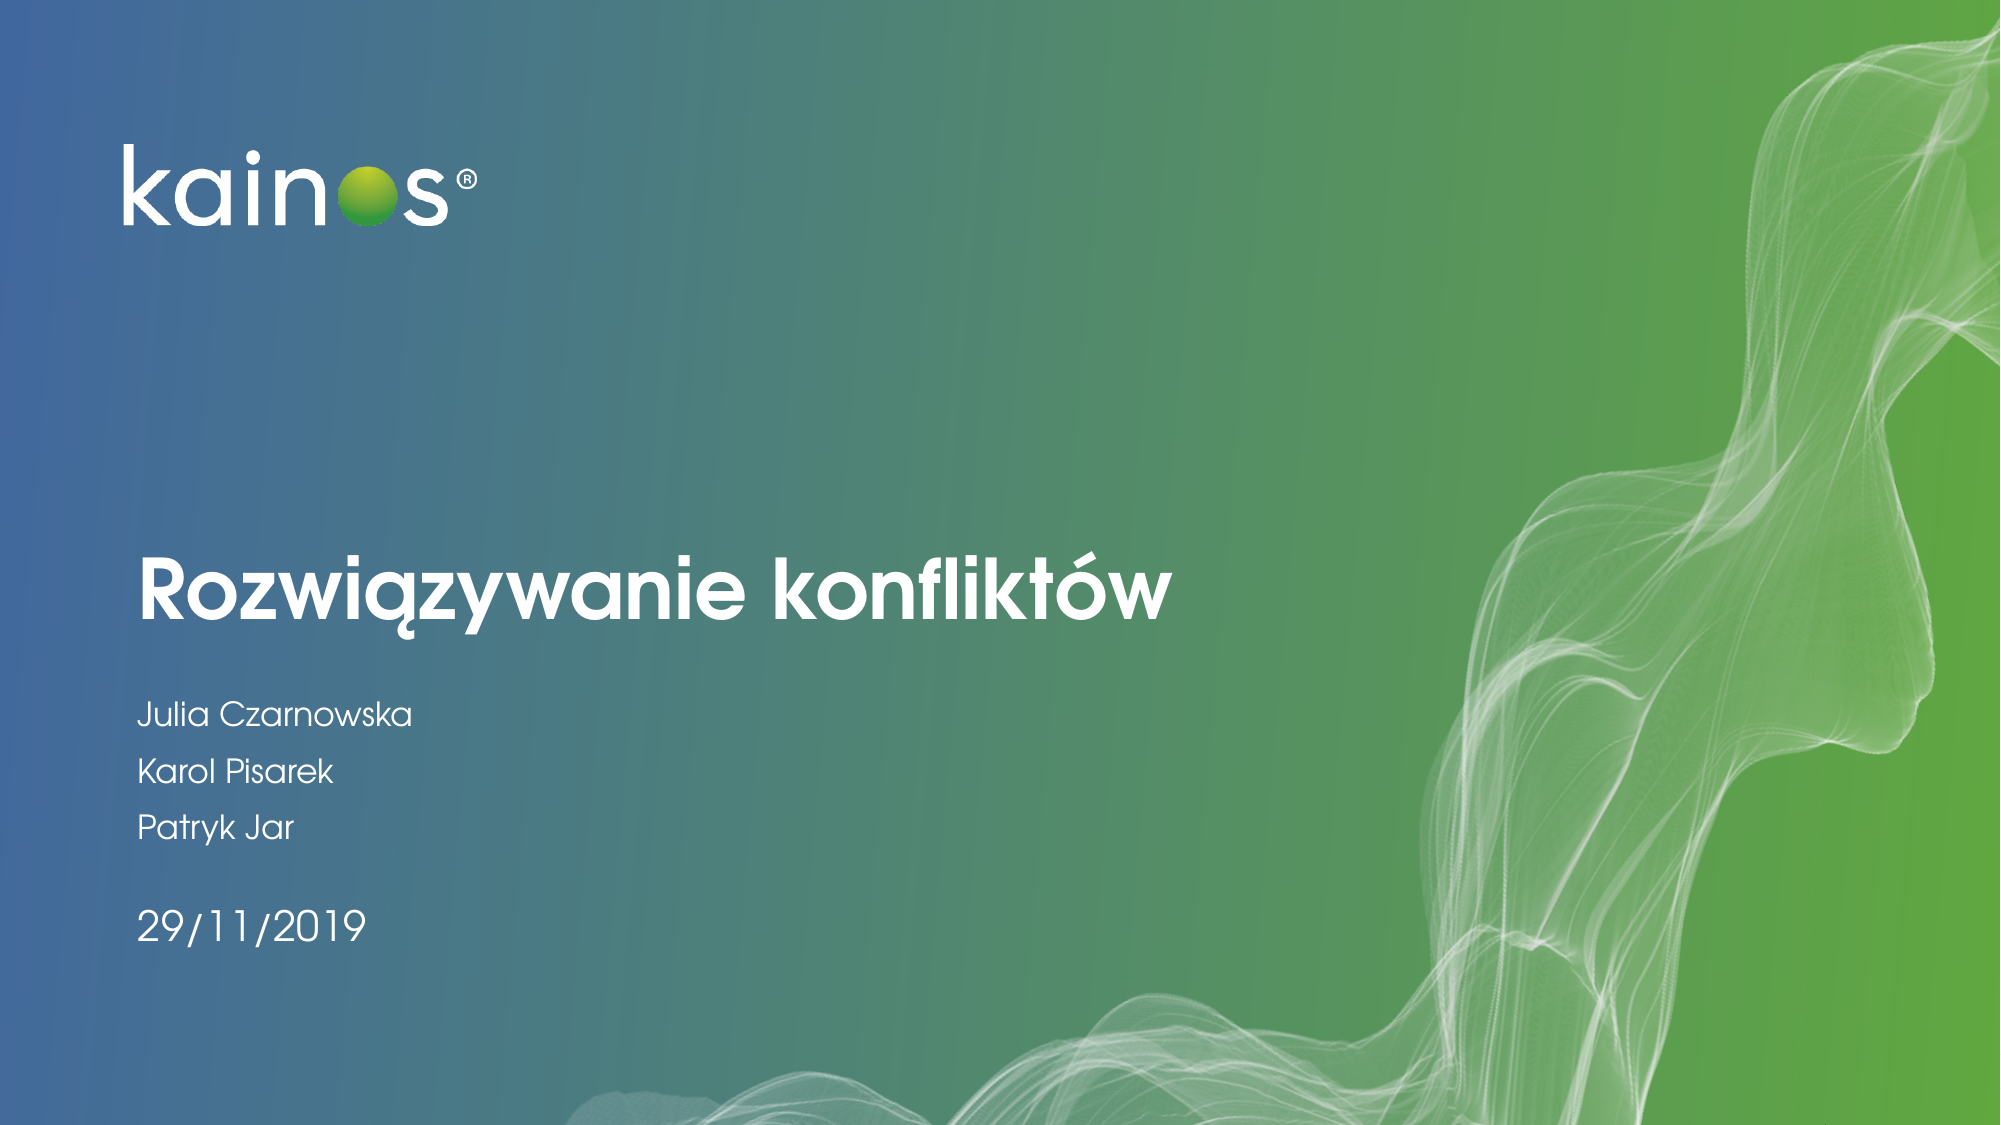

# Rozwiązywanie konfliktów
Julia Czarnowska
Karol Pisarek
Patryk Jar

29/11/2019